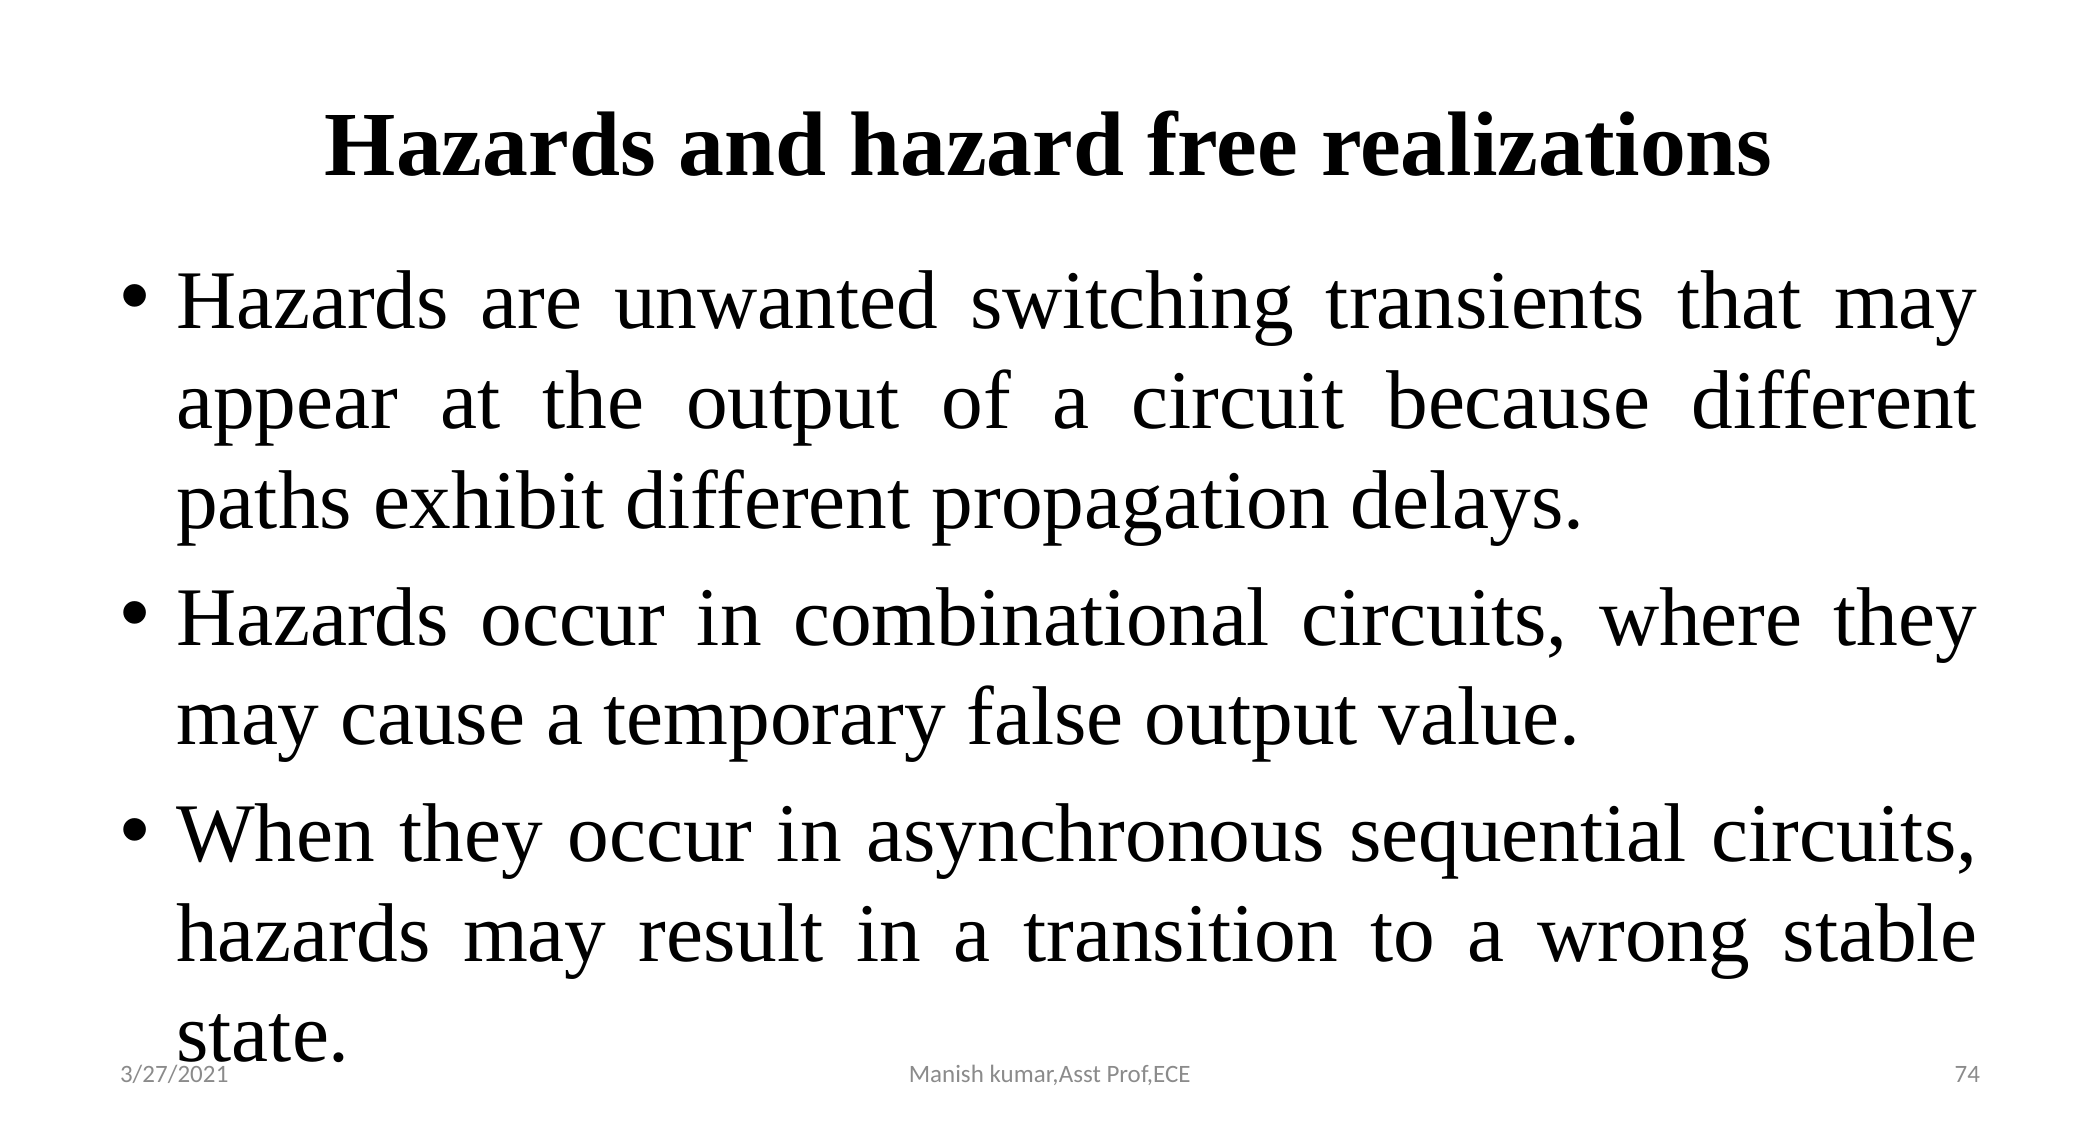

# Hazards and hazard free realizations
Hazards are unwanted switching transients that may appear at the output of a circuit because different paths exhibit different propagation delays.
Hazards occur in combinational circuits, where they may cause a temporary false output value.
When they occur in asynchronous sequential circuits, hazards may result in a transition to a wrong stable state.
3/27/2021
Manish kumar,Asst Prof,ECE
74